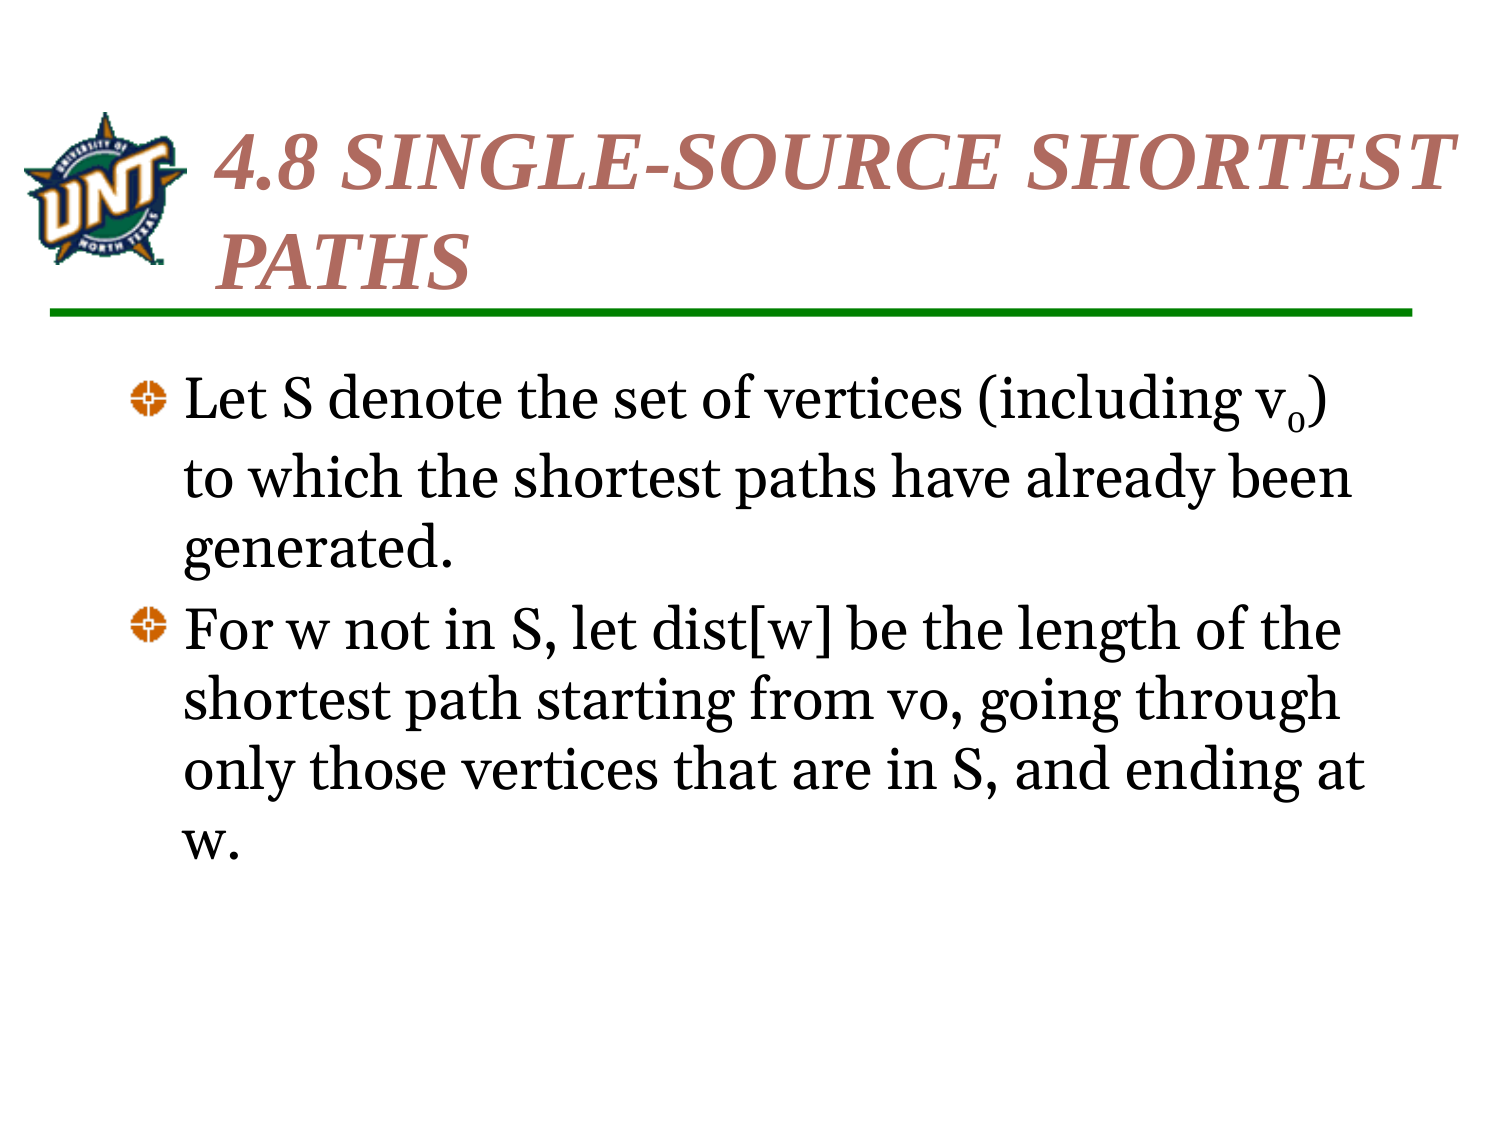

# 4.8 SINGLE-SOURCE SHORTEST PATHS
Let S denote the set of vertices (including v0) to which the shortest paths have already been generated.
For w not in S, let dist[w] be the length of the shortest path starting from vo, going through only those vertices that are in S, and ending at w.